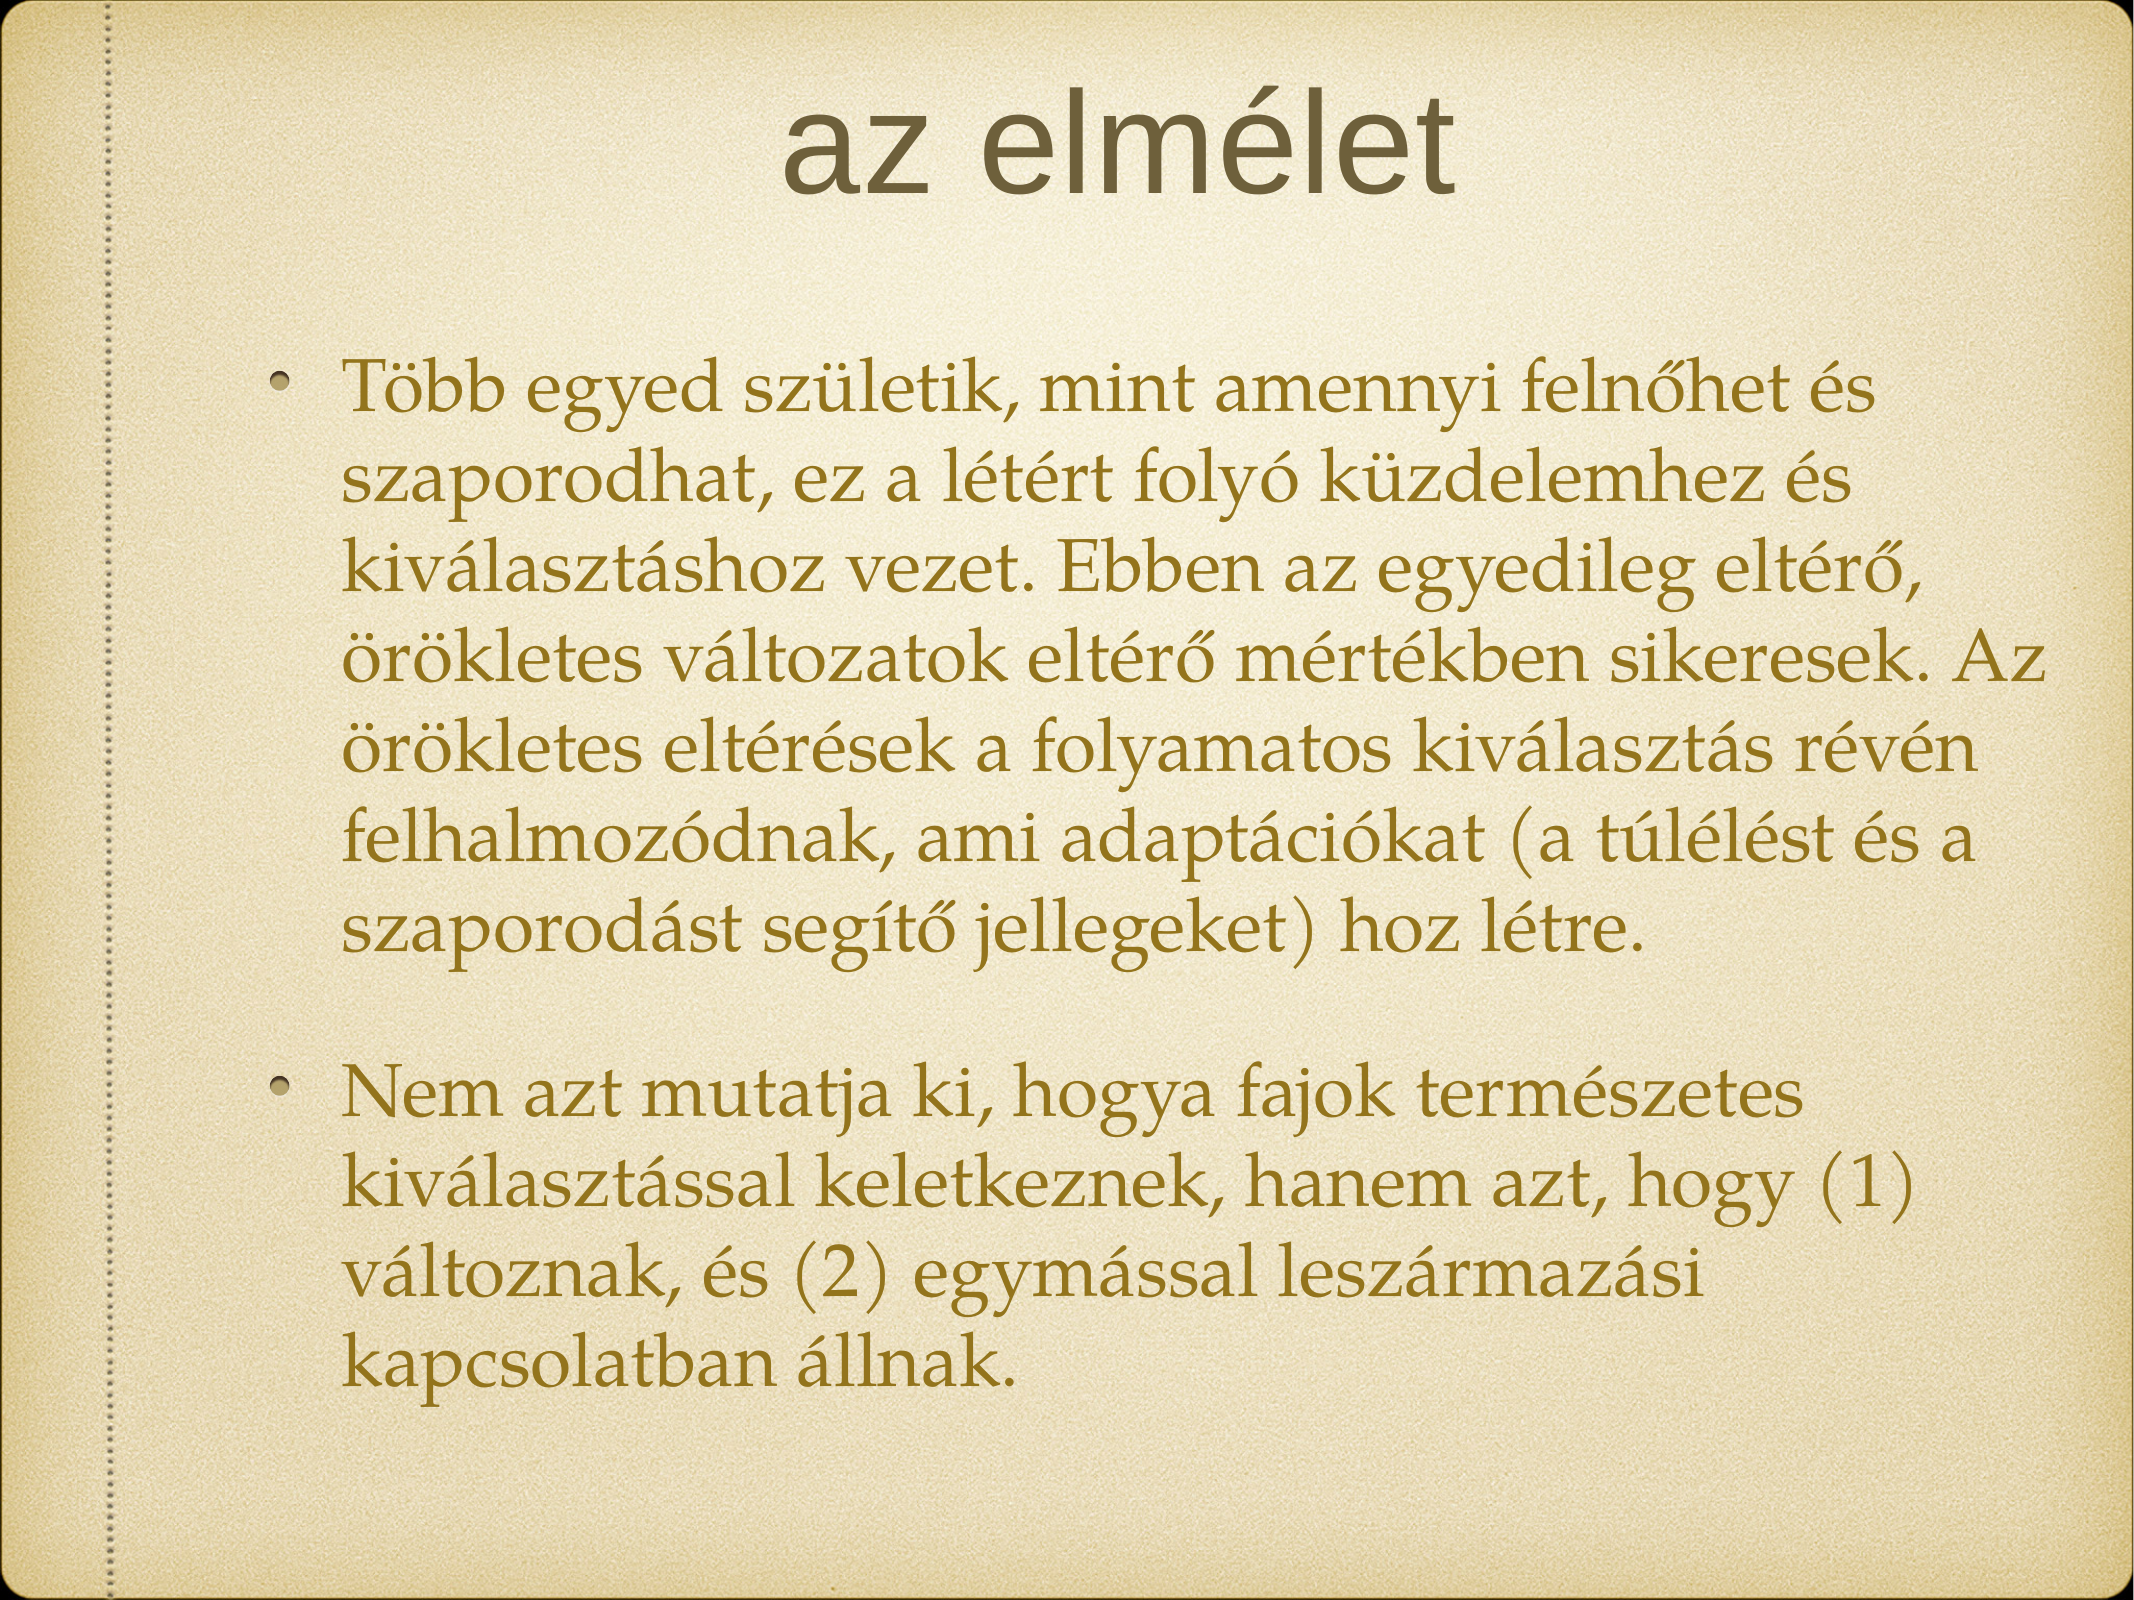

# az elmélet
Több egyed születik, mint amennyi felnőhet és szaporodhat, ez a létért folyó küzdelemhez és kiválasztáshoz vezet. Ebben az egyedileg eltérő, örökletes változatok eltérő mértékben sikeresek. Az örökletes eltérések a folyamatos kiválasztás révén felhalmozódnak, ami adaptációkat (a túlélést és a szaporodást segítő jellegeket) hoz létre.
Nem azt mutatja ki, hogya fajok természetes kiválasztással keletkeznek, hanem azt, hogy (1) változnak, és (2) egymással leszármazási kapcsolatban állnak.